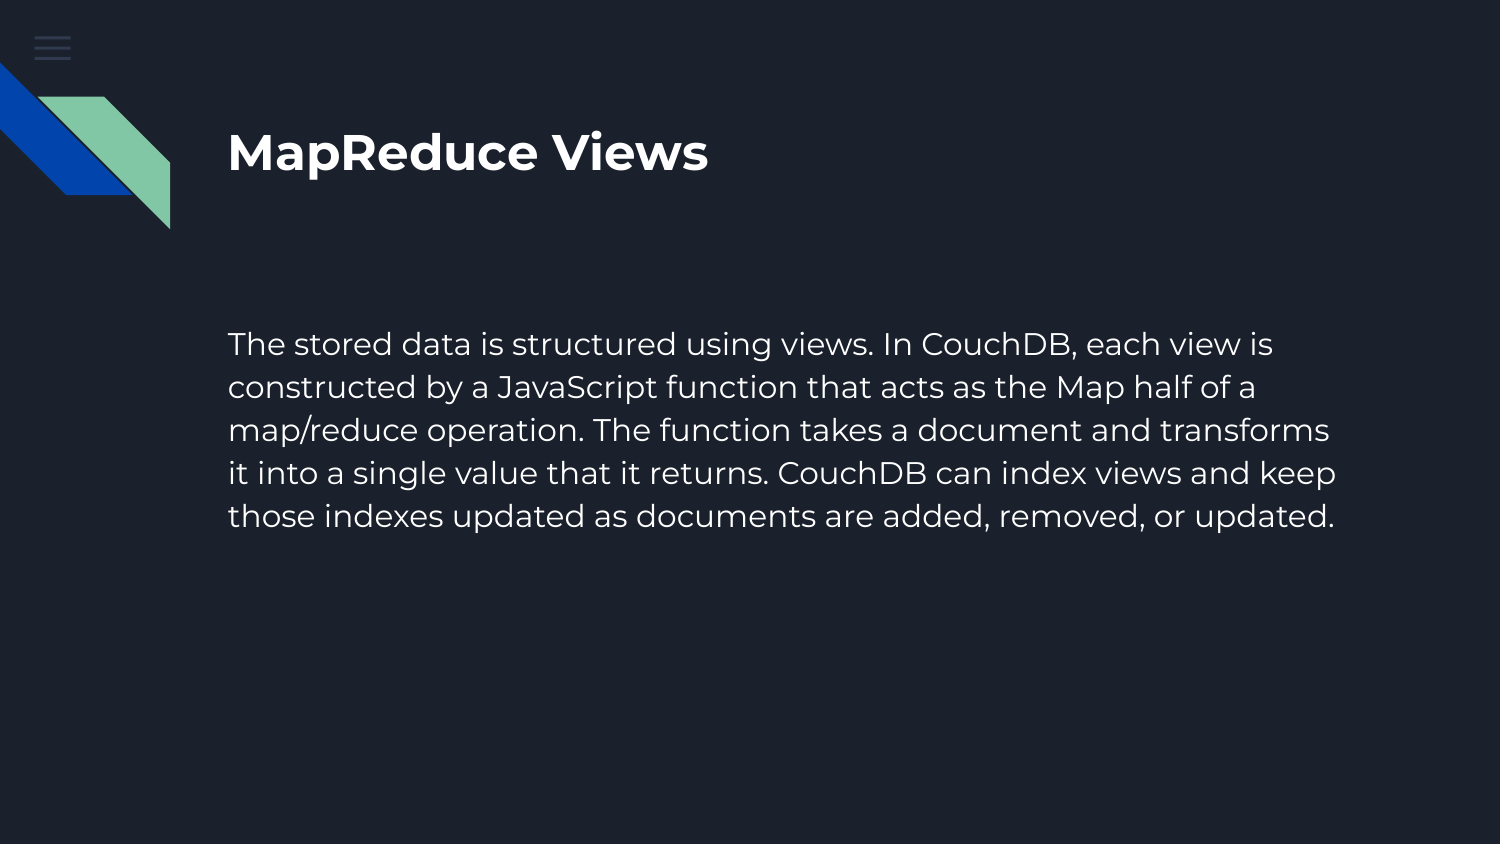

# MapReduce Views
The stored data is structured using views. In CouchDB, each view is constructed by a JavaScript function that acts as the Map half of a map/reduce operation. The function takes a document and transforms it into a single value that it returns. CouchDB can index views and keep those indexes updated as documents are added, removed, or updated.